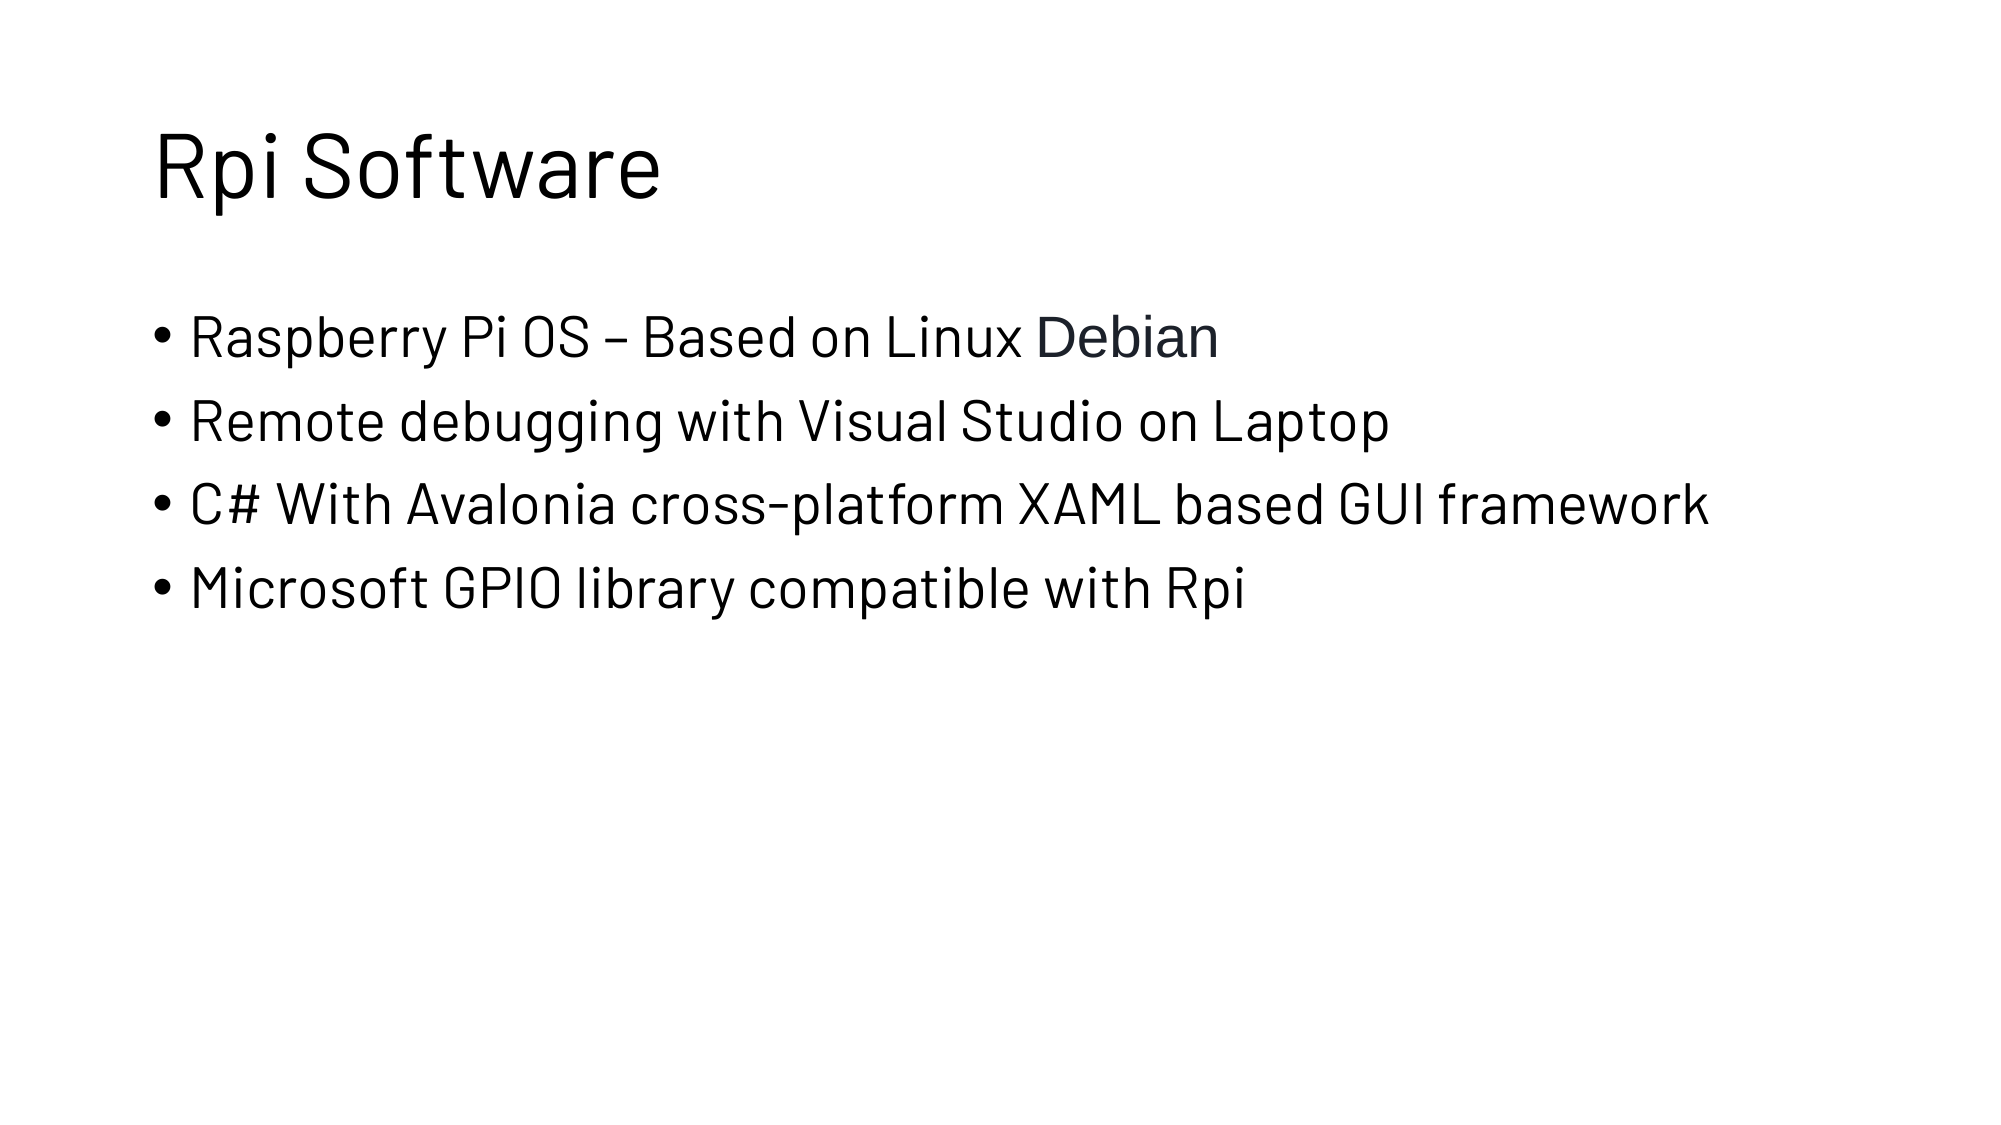

# Rpi Software
Raspberry Pi OS – Based on Linux Debian
Remote debugging with Visual Studio on Laptop
C# With Avalonia cross-platform XAML based GUI framework
Microsoft GPIO library compatible with Rpi